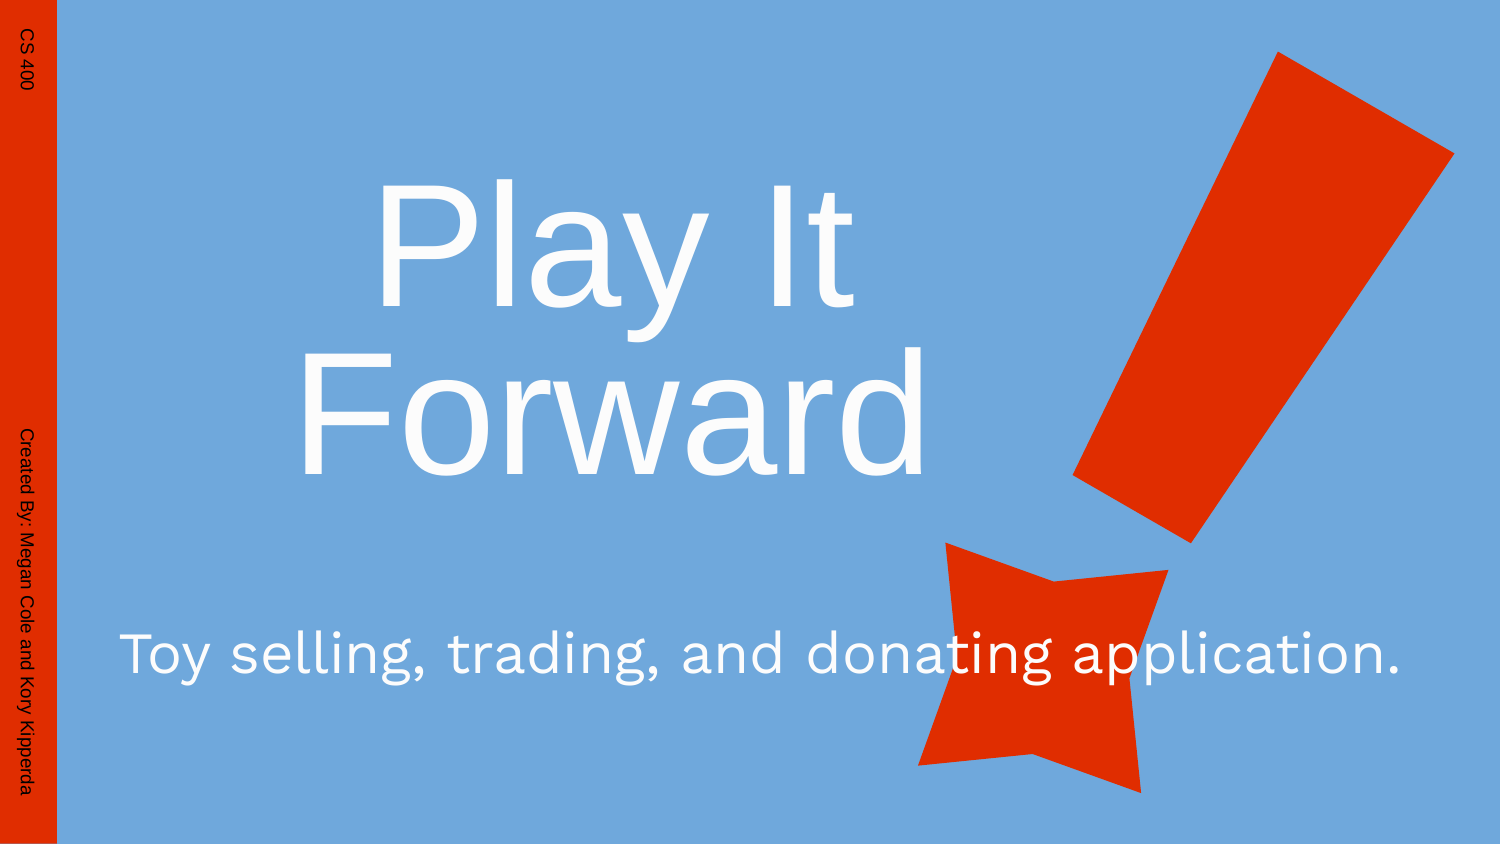

# Play It
Forward
CS 400
 Created By: Megan Cole and Kory Kipperda
Toy selling, trading, and donating application.